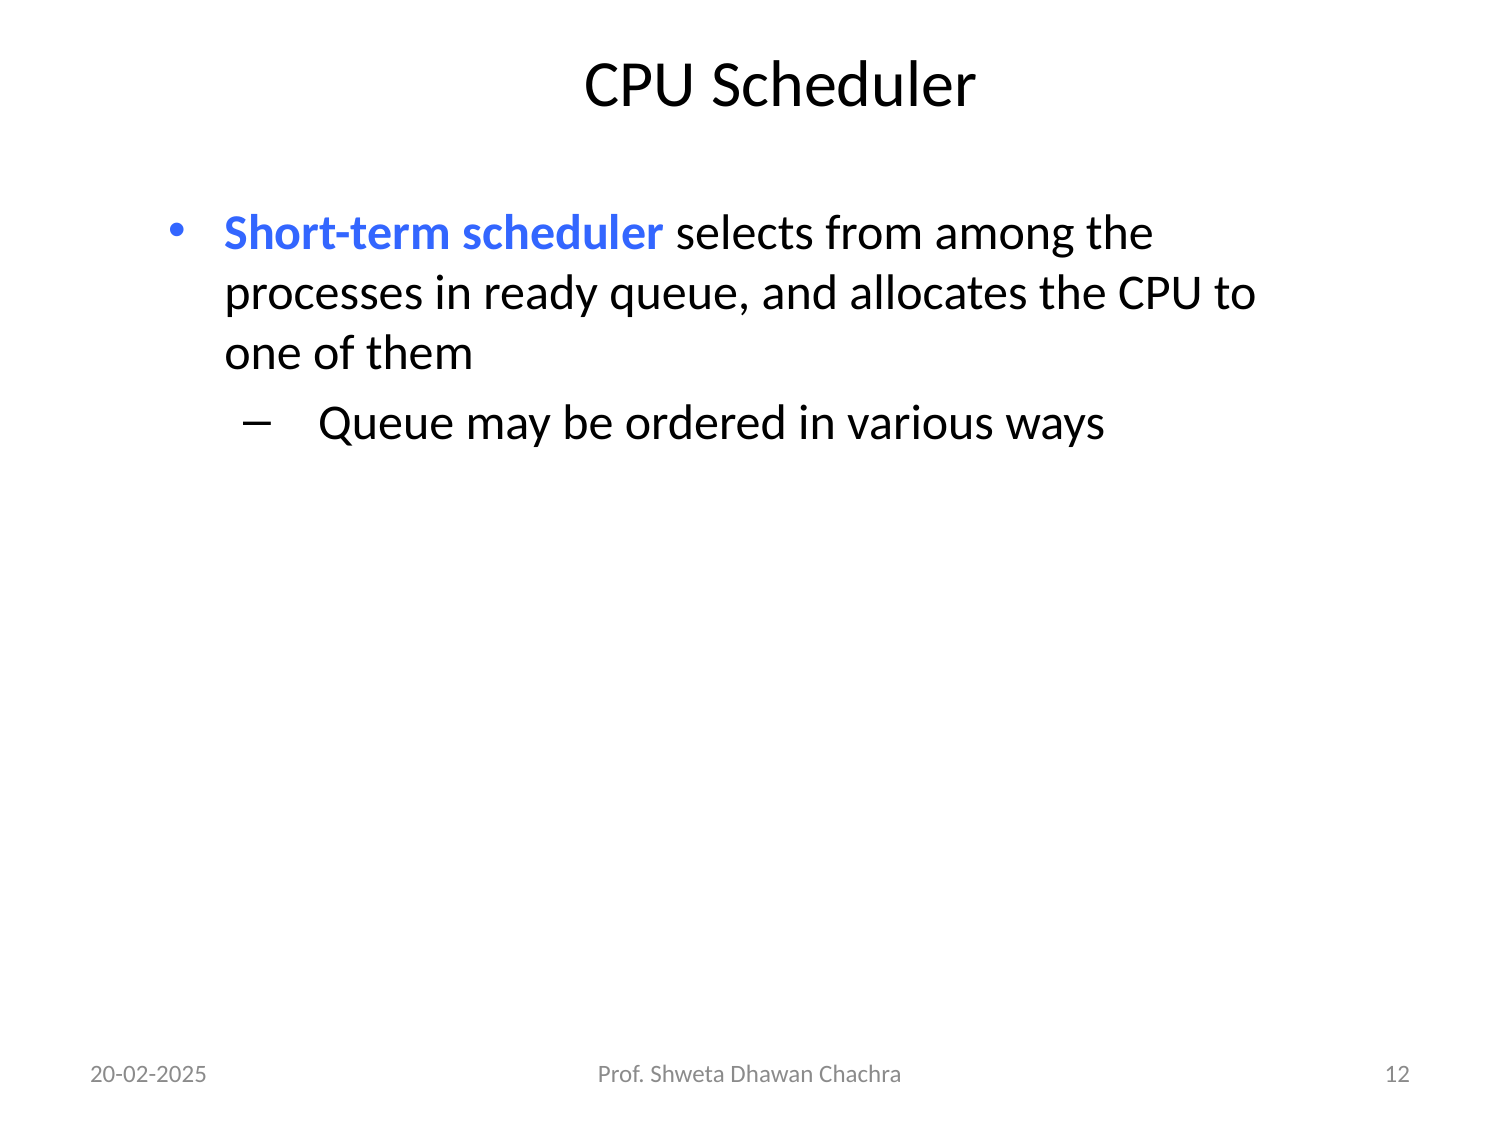

# CPU Scheduler
Short-term scheduler selects from among the processes in ready queue, and allocates the CPU to one of them
Queue may be ordered in various ways
20-02-2025
Prof. Shweta Dhawan Chachra
12